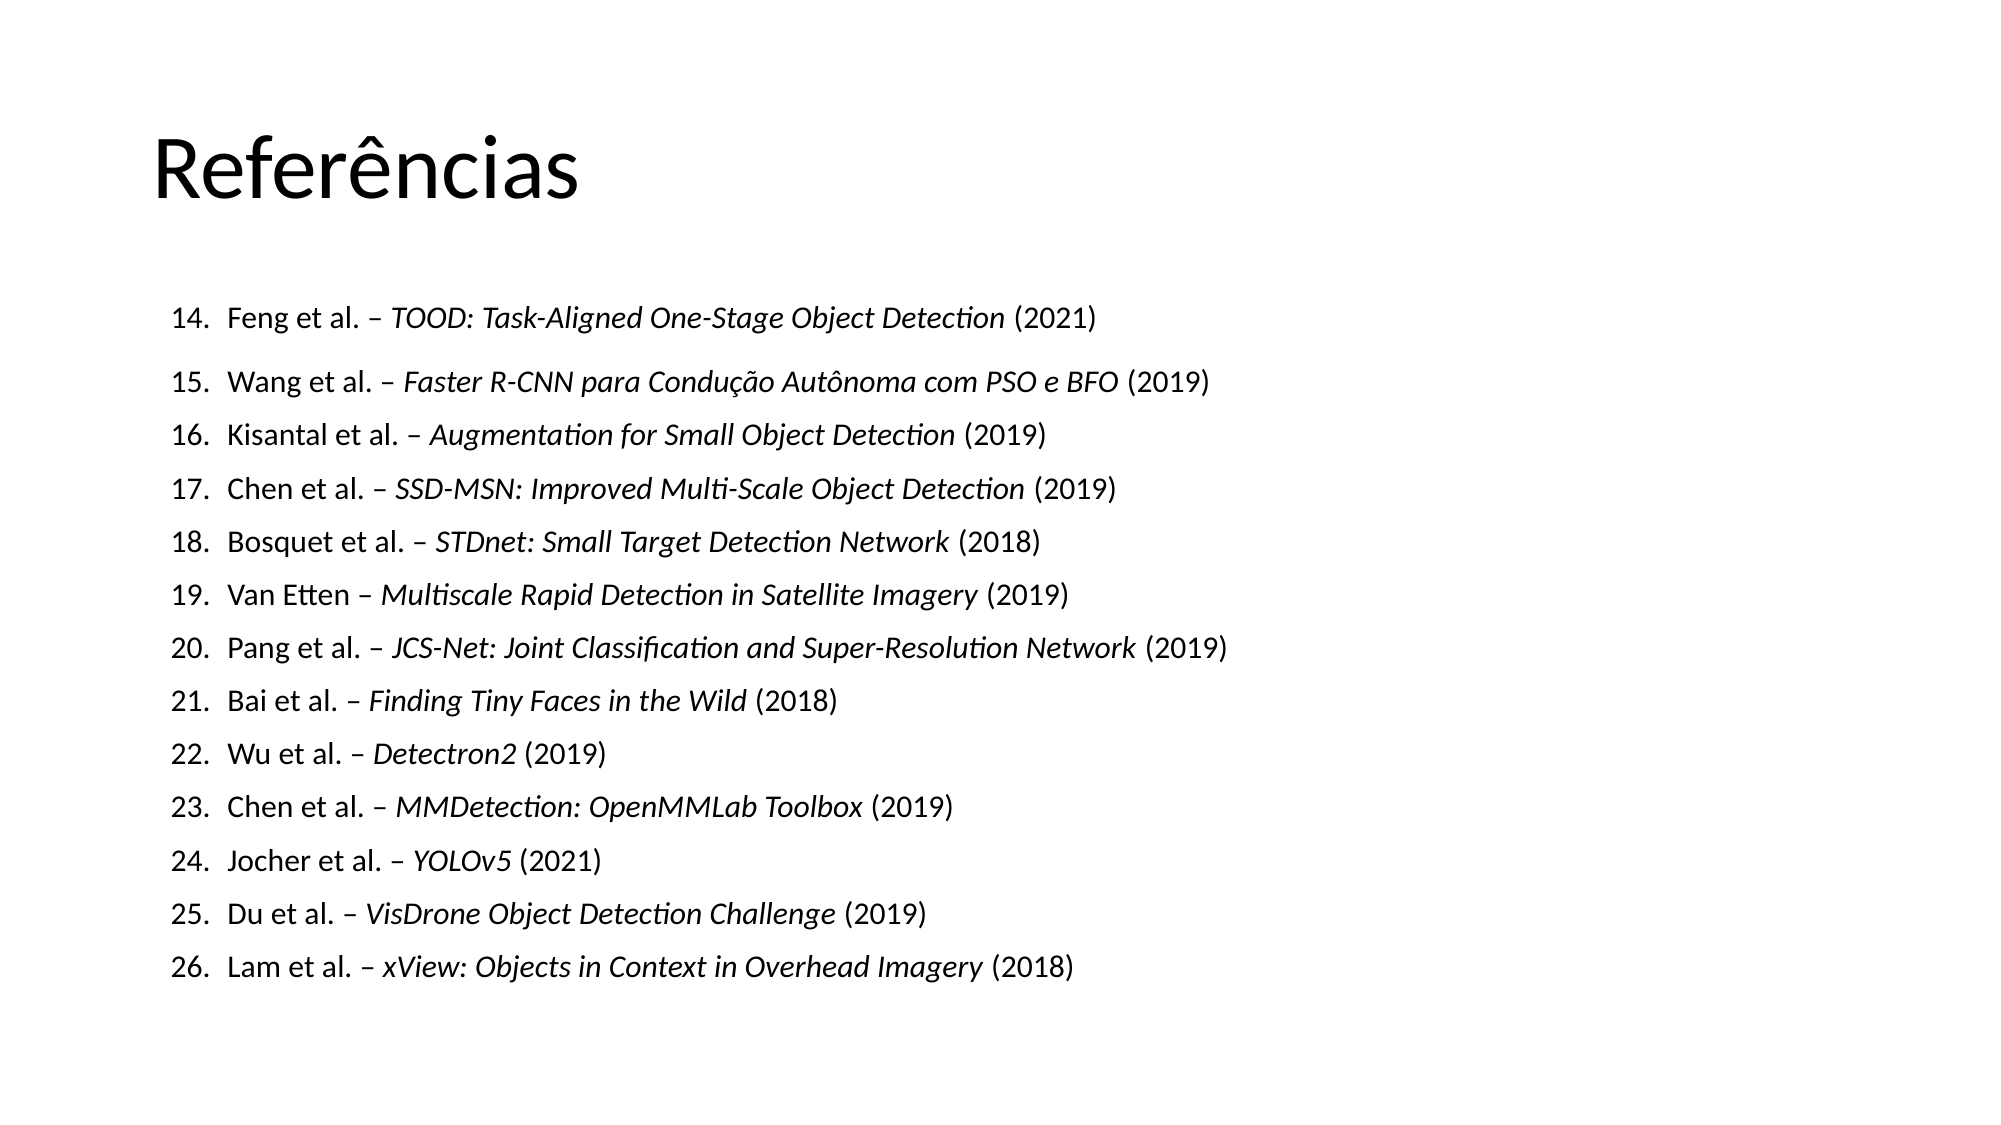

# Referências
Feng et al. – TOOD: Task-Aligned One-Stage Object Detection (2021)
Wang et al. – Faster R-CNN para Condução Autônoma com PSO e BFO (2019)
Kisantal et al. – Augmentation for Small Object Detection (2019)
Chen et al. – SSD-MSN: Improved Multi-Scale Object Detection (2019)
Bosquet et al. – STDnet: Small Target Detection Network (2018)
Van Etten – Multiscale Rapid Detection in Satellite Imagery (2019)
Pang et al. – JCS-Net: Joint Classification and Super-Resolution Network (2019)
Bai et al. – Finding Tiny Faces in the Wild (2018)
Wu et al. – Detectron2 (2019)
Chen et al. – MMDetection: OpenMMLab Toolbox (2019)
Jocher et al. – YOLOv5 (2021)
Du et al. – VisDrone Object Detection Challenge (2019)
Lam et al. – xView: Objects in Context in Overhead Imagery (2018)